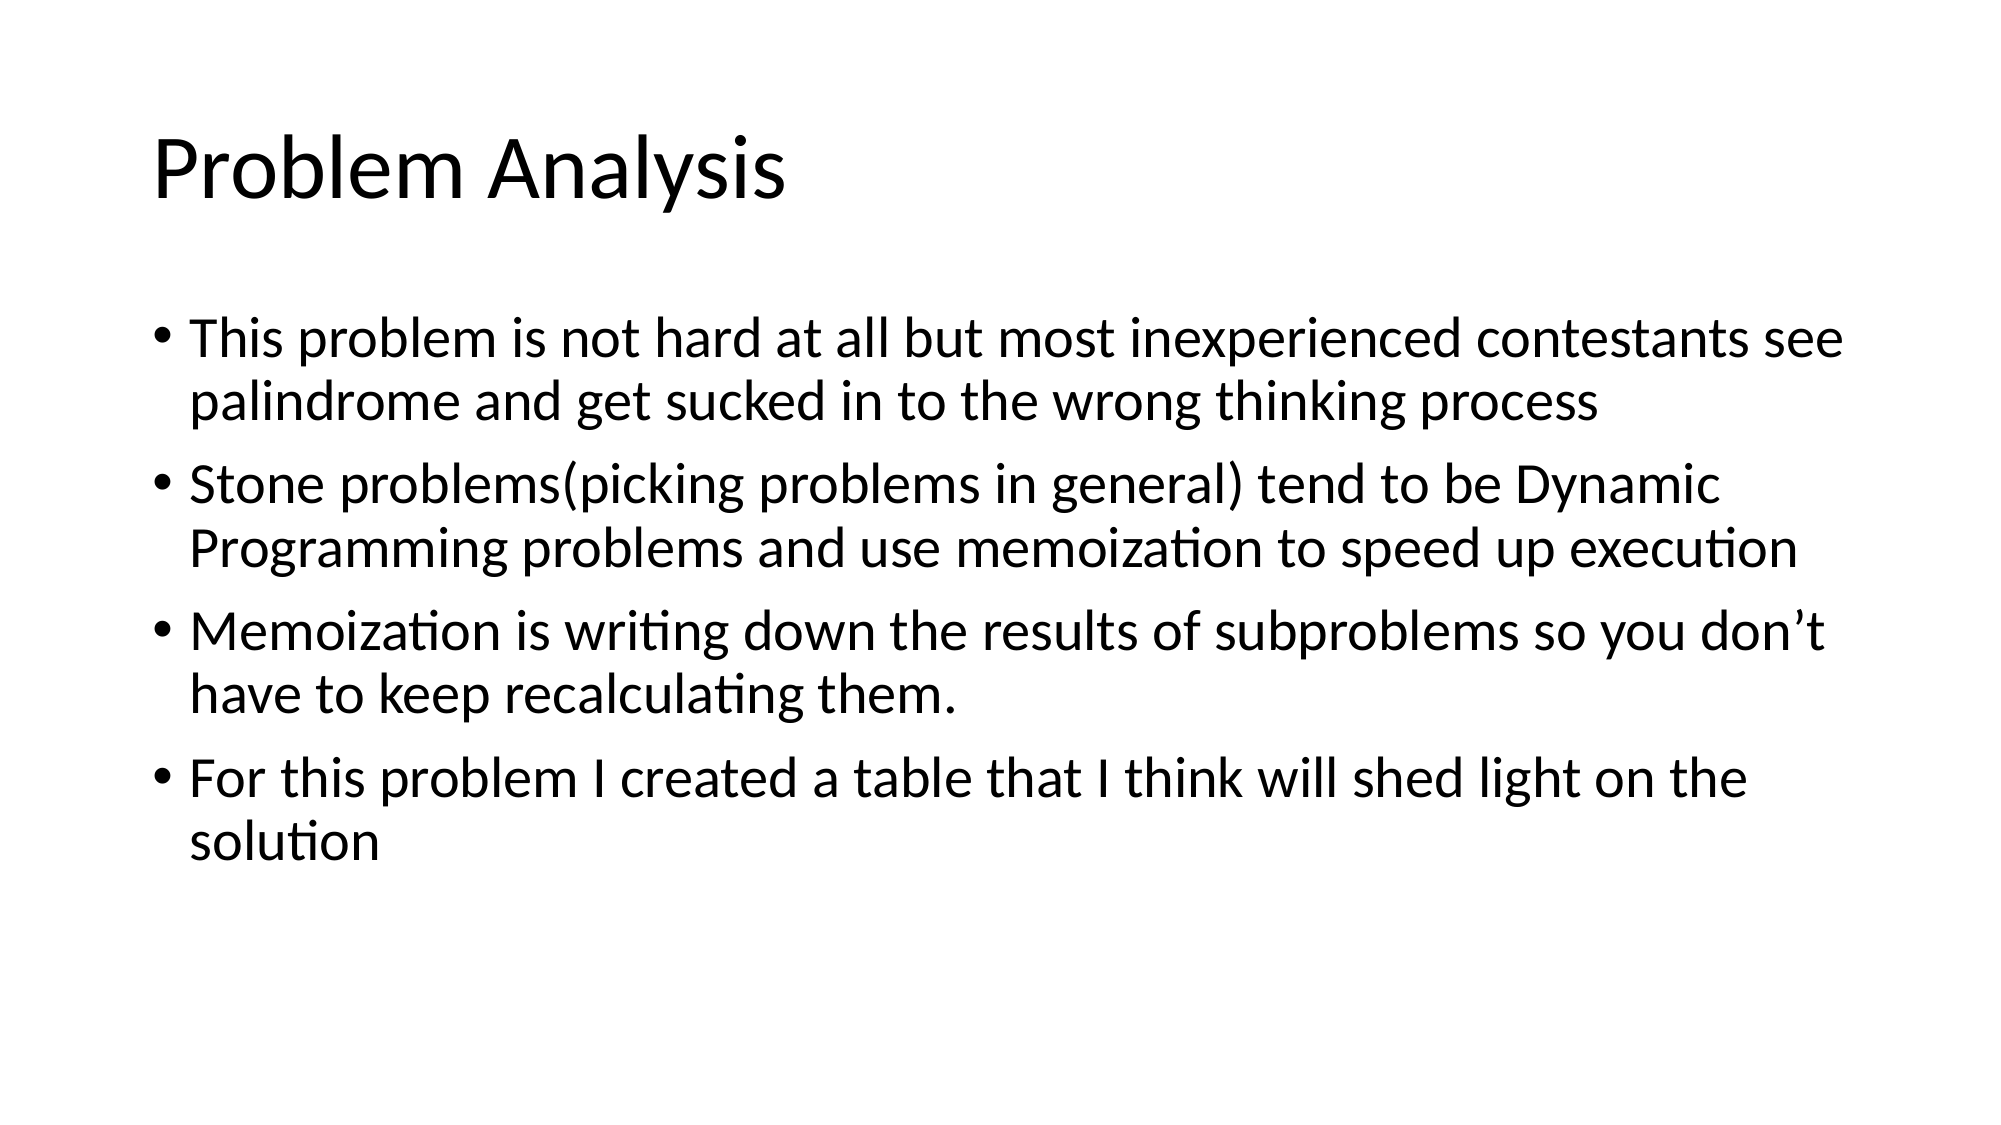

# Problem Analysis
This problem is not hard at all but most inexperienced contestants see palindrome and get sucked in to the wrong thinking process
Stone problems(picking problems in general) tend to be Dynamic Programming problems and use memoization to speed up execution
Memoization is writing down the results of subproblems so you don’t have to keep recalculating them.
For this problem I created a table that I think will shed light on the solution